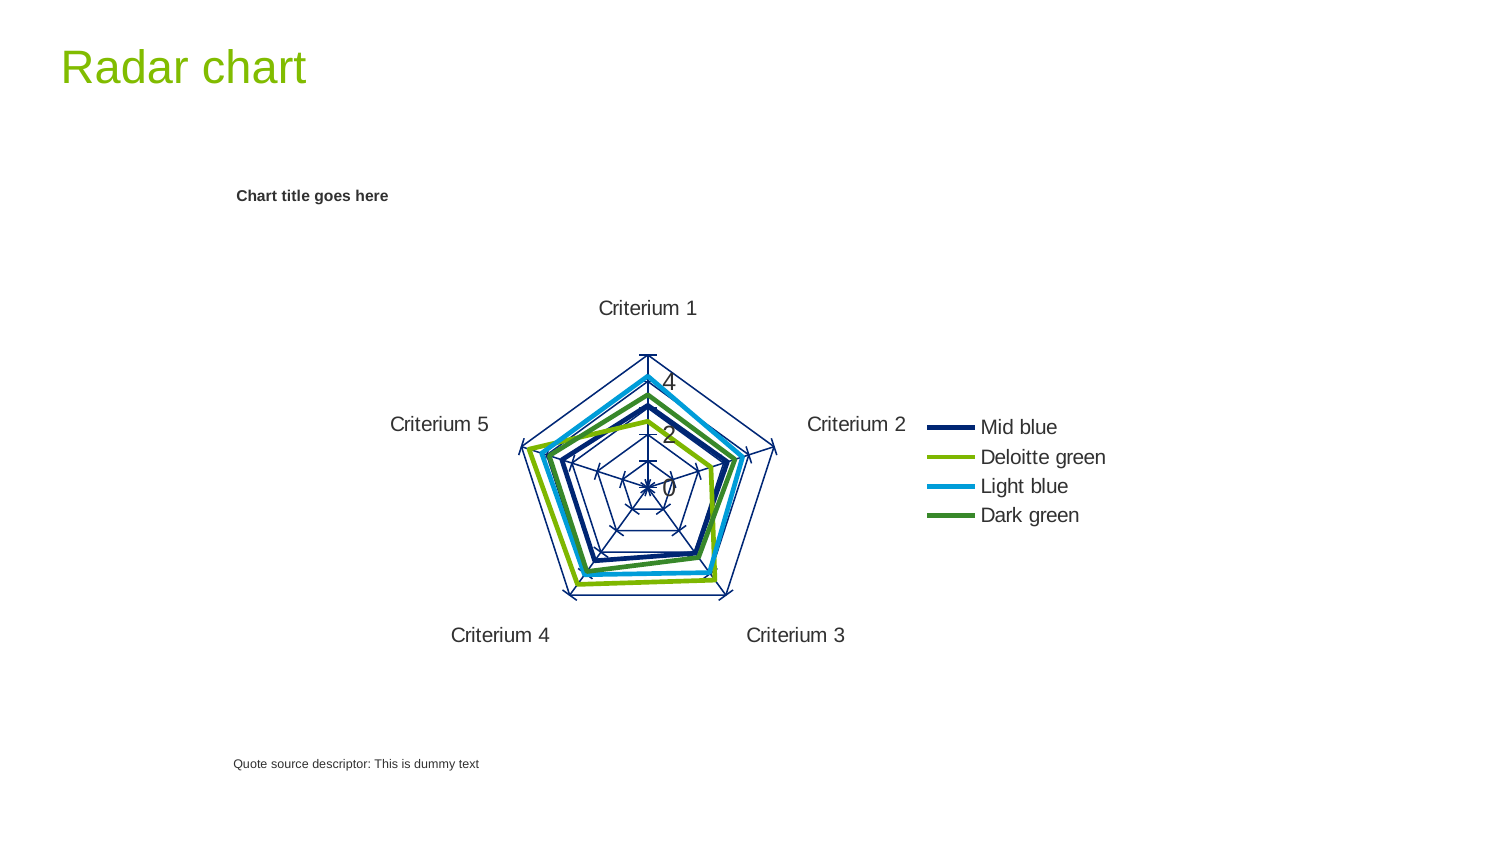

# Radar chart
Chart title goes here

### Chart

| Category | Mid blue | Deloitte green | Light blue | Dark green |
|---|---|---|---|---|
| Criterium 1 | 3.1 | 2.5 | 4.2 | 3.5 |
| Criterium 2 | 3.15 | 2.5 | 3.75 | 3.45 |
| Criterium 3 | 3.05 | 4.3 | 3.95 | 3.25 |
| Criterium 4 | 3.4 | 4.5 | 4.05 | 3.9 |
| Criterium 5 | 3.4 | 4.7 | 4.2 | 3.9 |
Quote source descriptor: This is dummy text